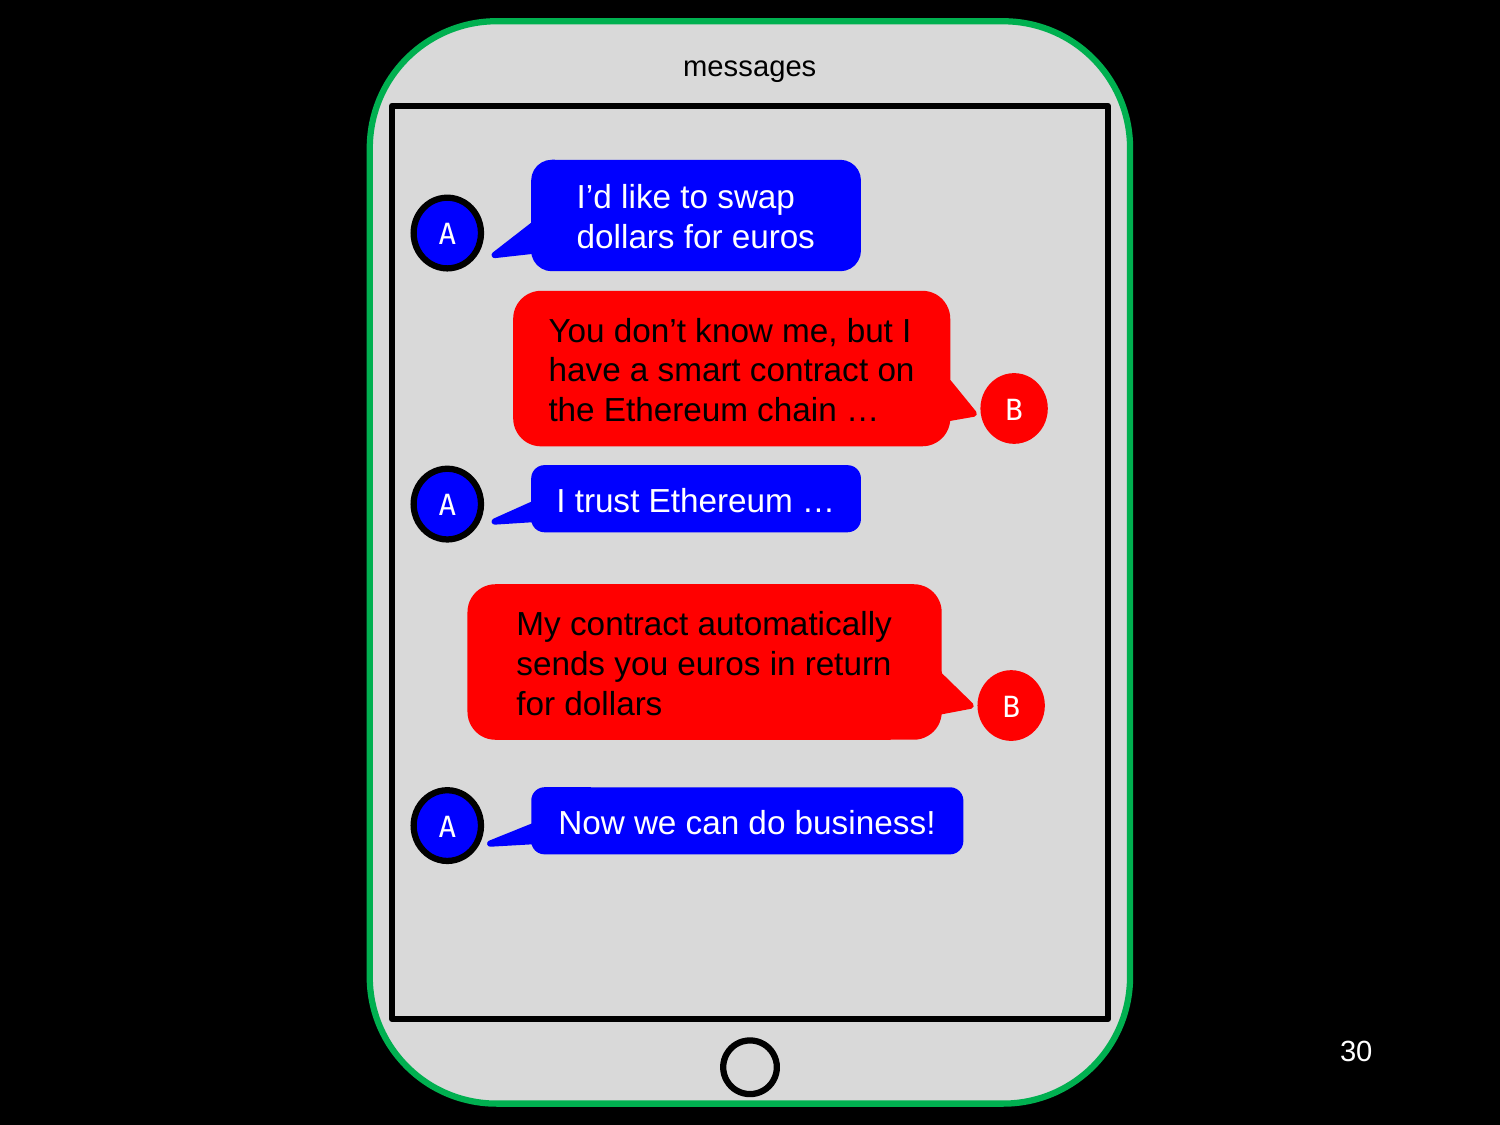

messages

I’d like to swap dollars for euros
A
You don’t know me, but I have a smart contract on the Ethereum chain …
B
I trust Ethereum …
A
My contract automatically sends you euros in return for dollars
B
A
Now we can do business!
30